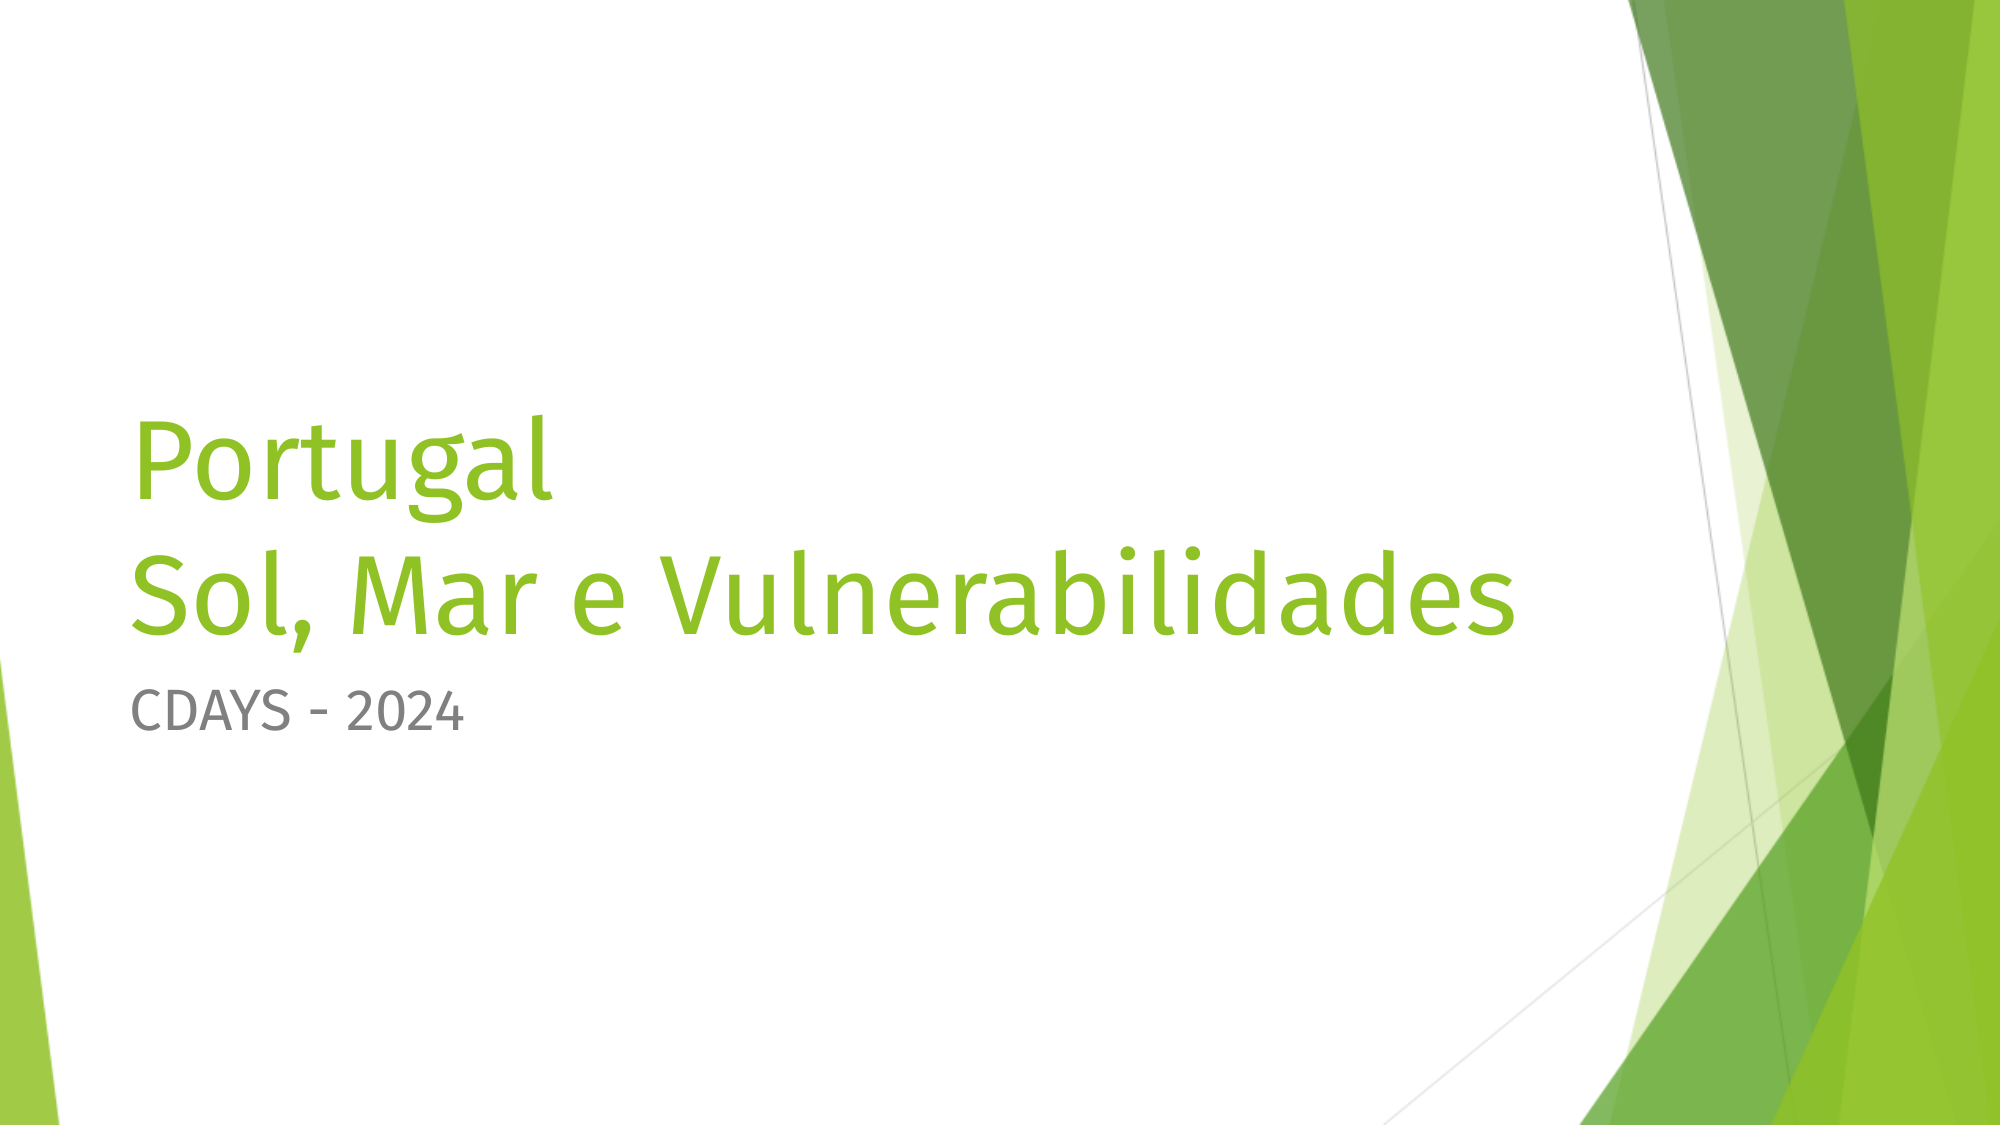

# Portugal Sol, Mar e Vulnerabilidades
CDAYS - 2024